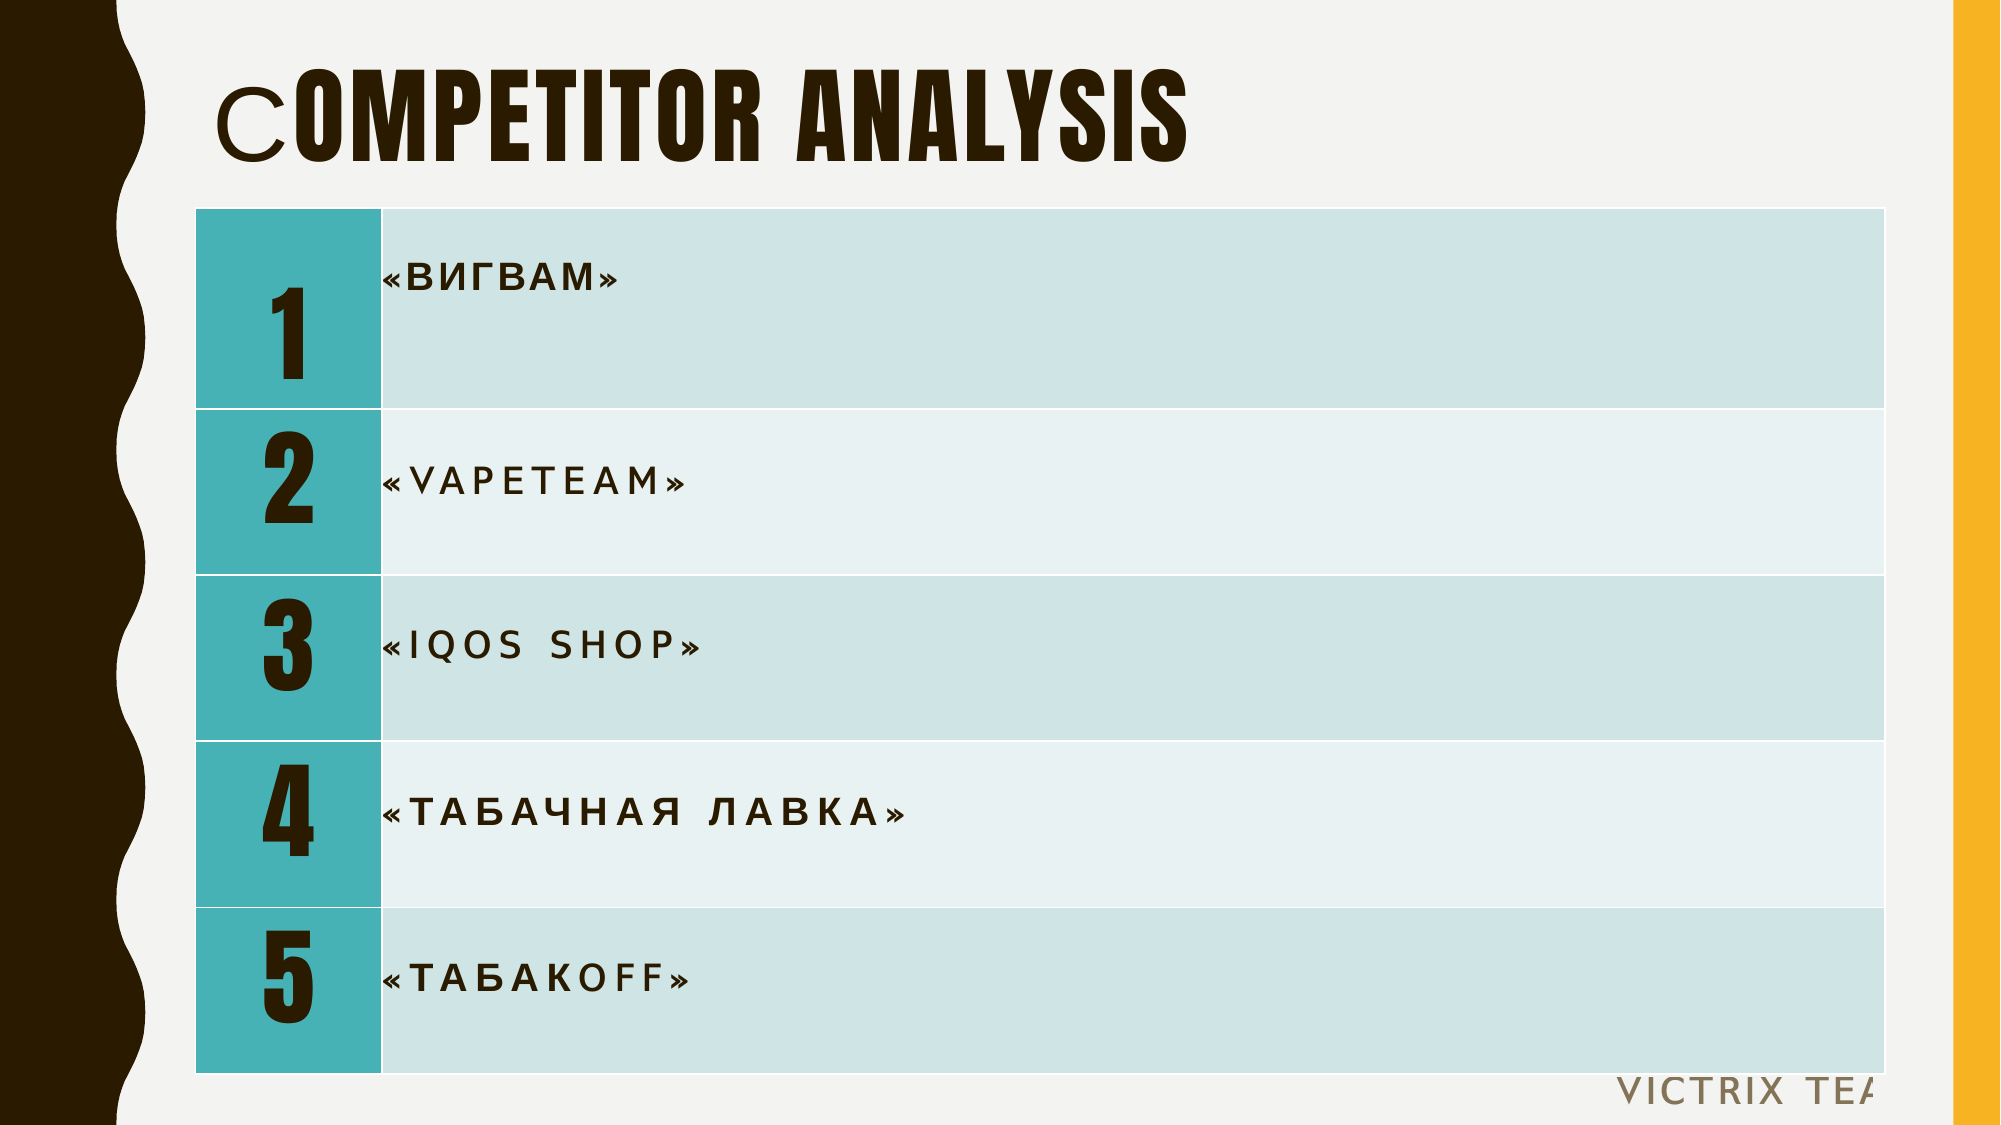

# Сompetitor analysis
| 1 | «ВигВам» |  |  |
| --- | --- | --- | --- |
| 2 | «VapeTeam» |  |  |
| 3 | «IQOS shop» |  |  |
| 4 | «Табачная лавка» |  |  |
| 5 | «Табакoff» |  |  |

victrix team